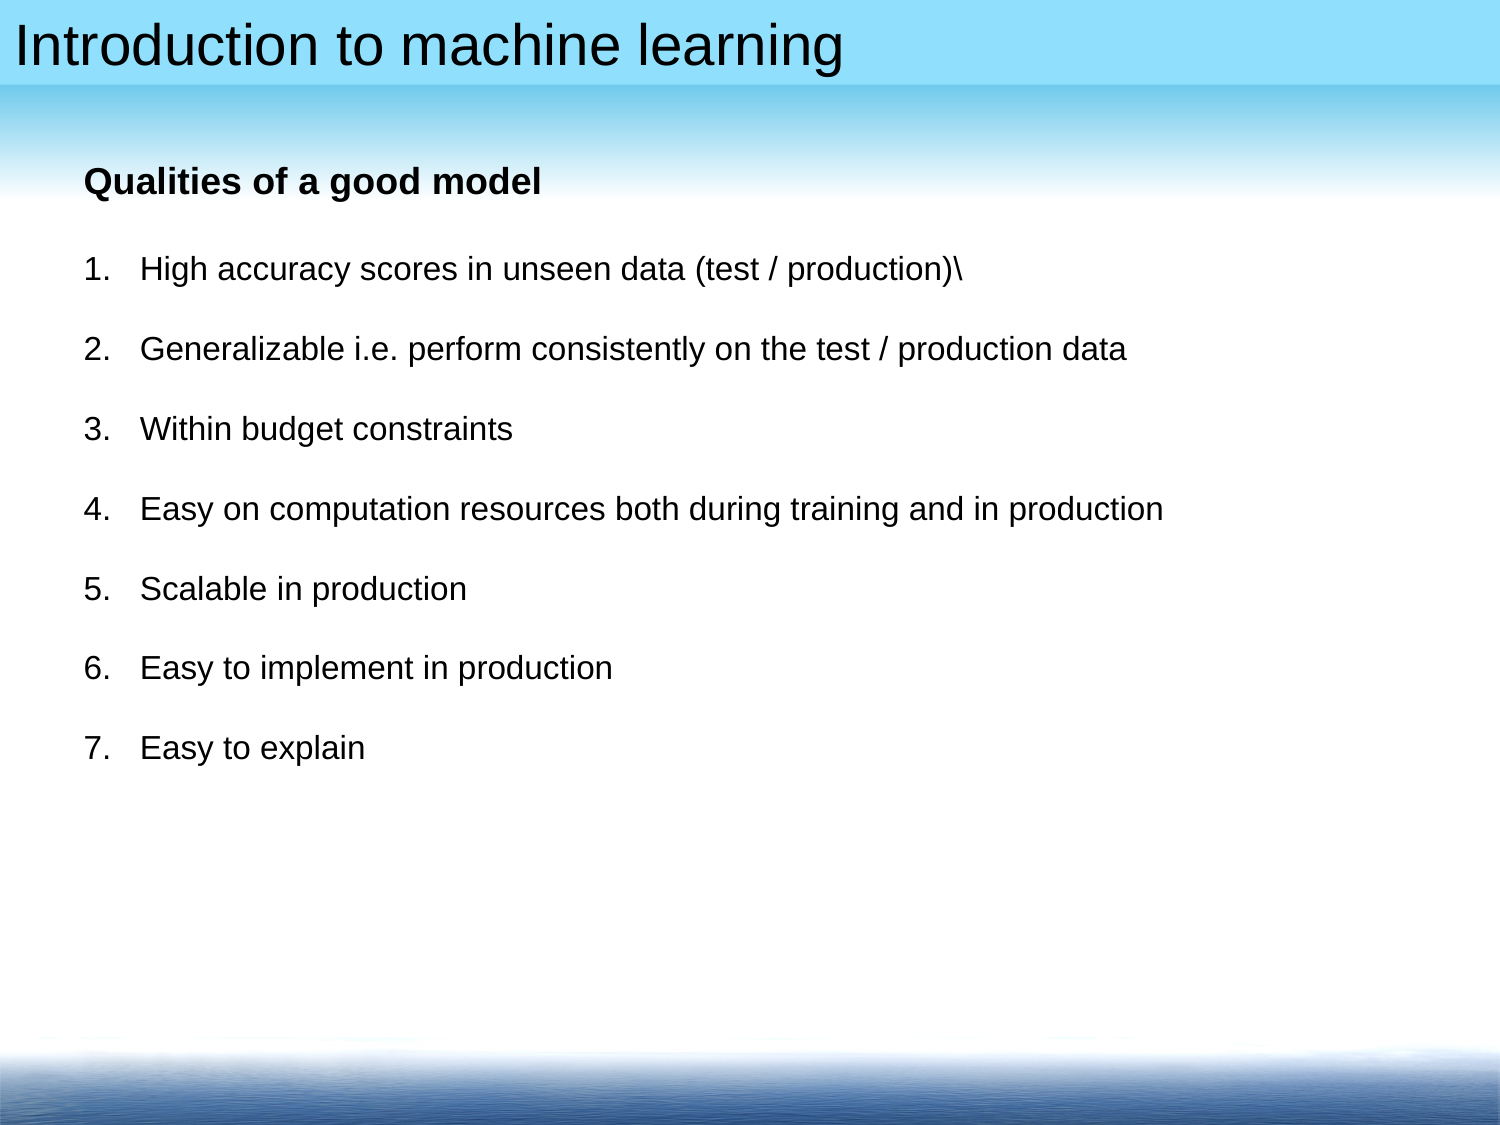

Qualities of a good model

High accuracy scores in unseen data (test / production)\

Generalizable i.e. perform consistently on the test / production data

Within budget constraints

Easy on computation resources both during training and in production

Scalable in production

Easy to implement in production

Easy to explain